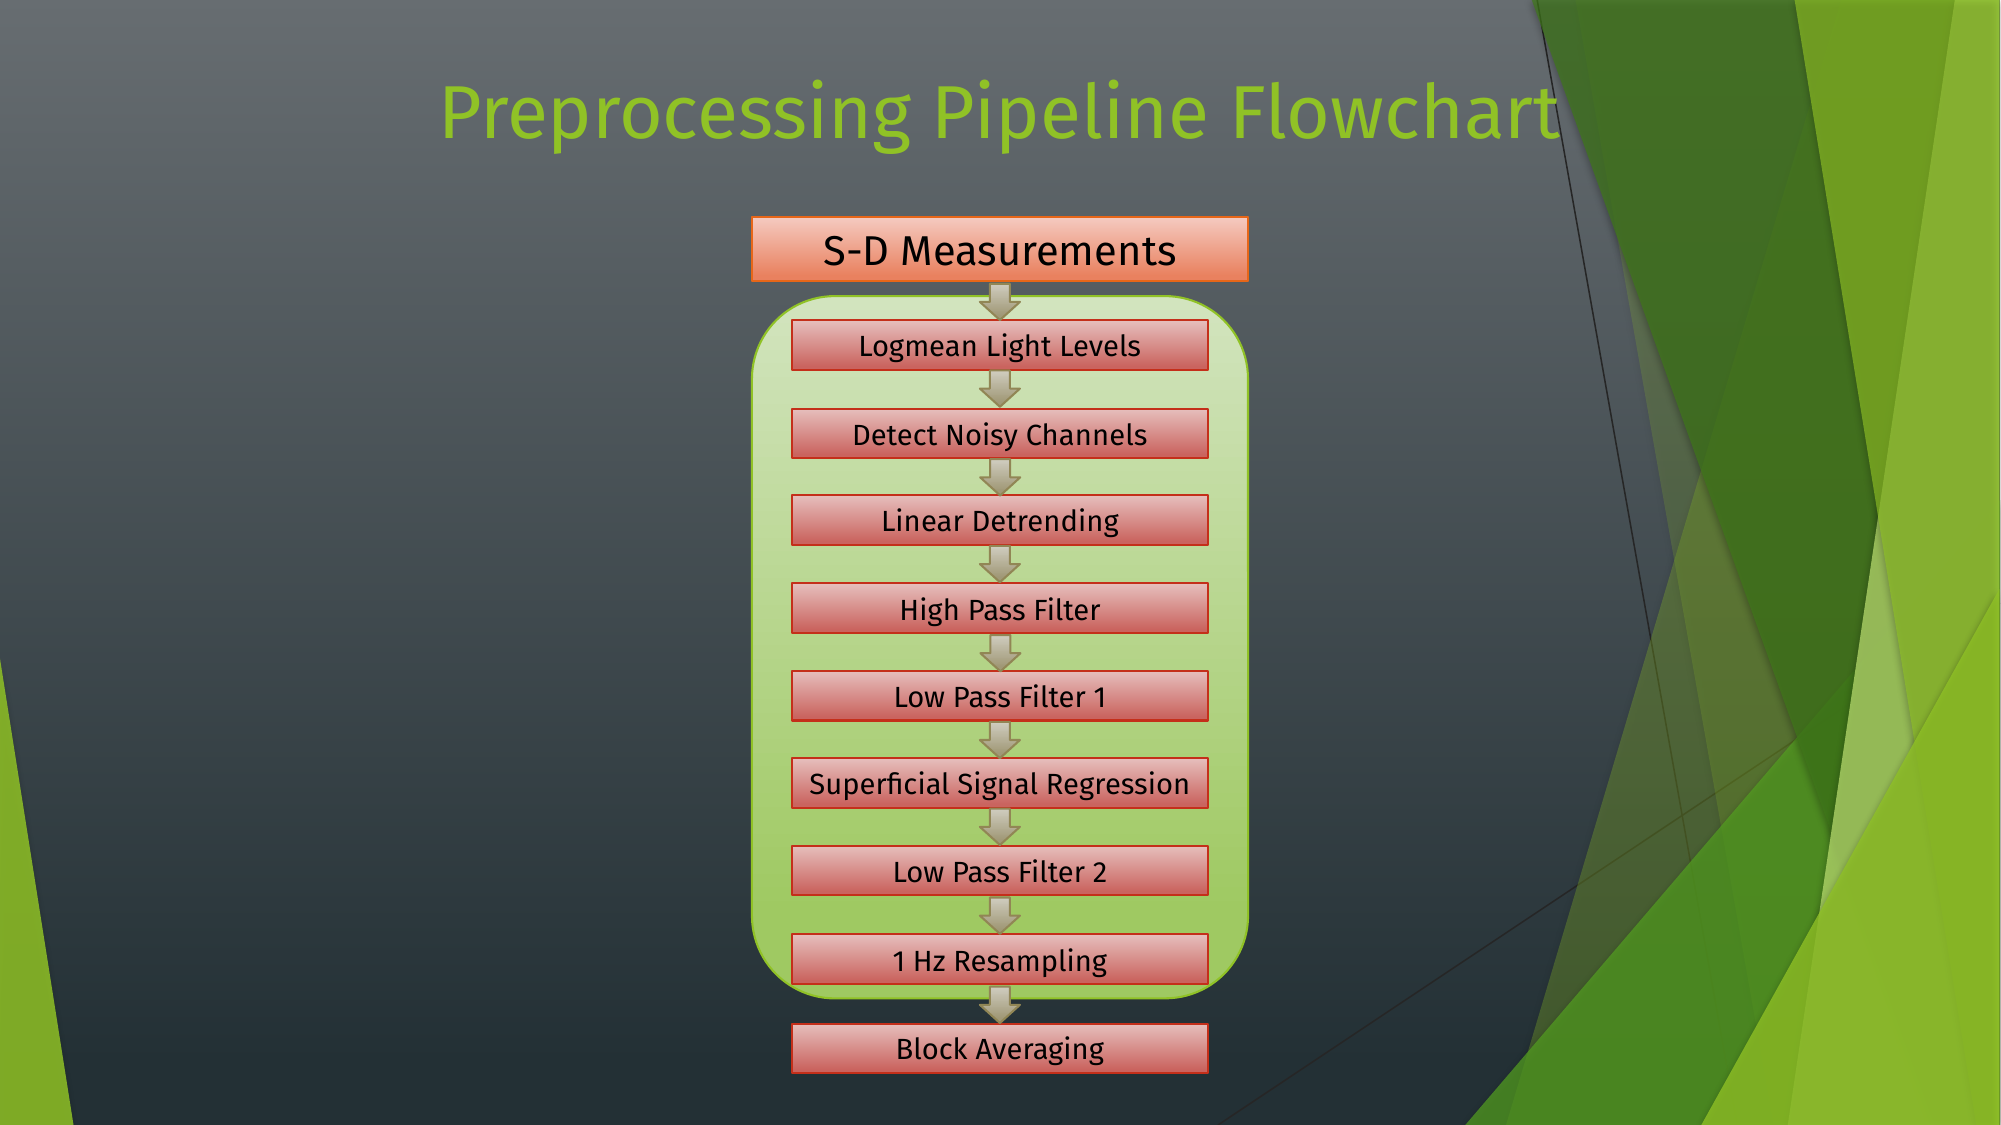

# Preprocessing Pipeline Flowchart
S-D Measurements

Logmean Light Levels

Detect Noisy Channels

Linear Detrending

High Pass Filter

Low Pass Filter 1

Superficial Signal Regression

Low Pass Filter 2

1 Hz Resampling

Block Averaging